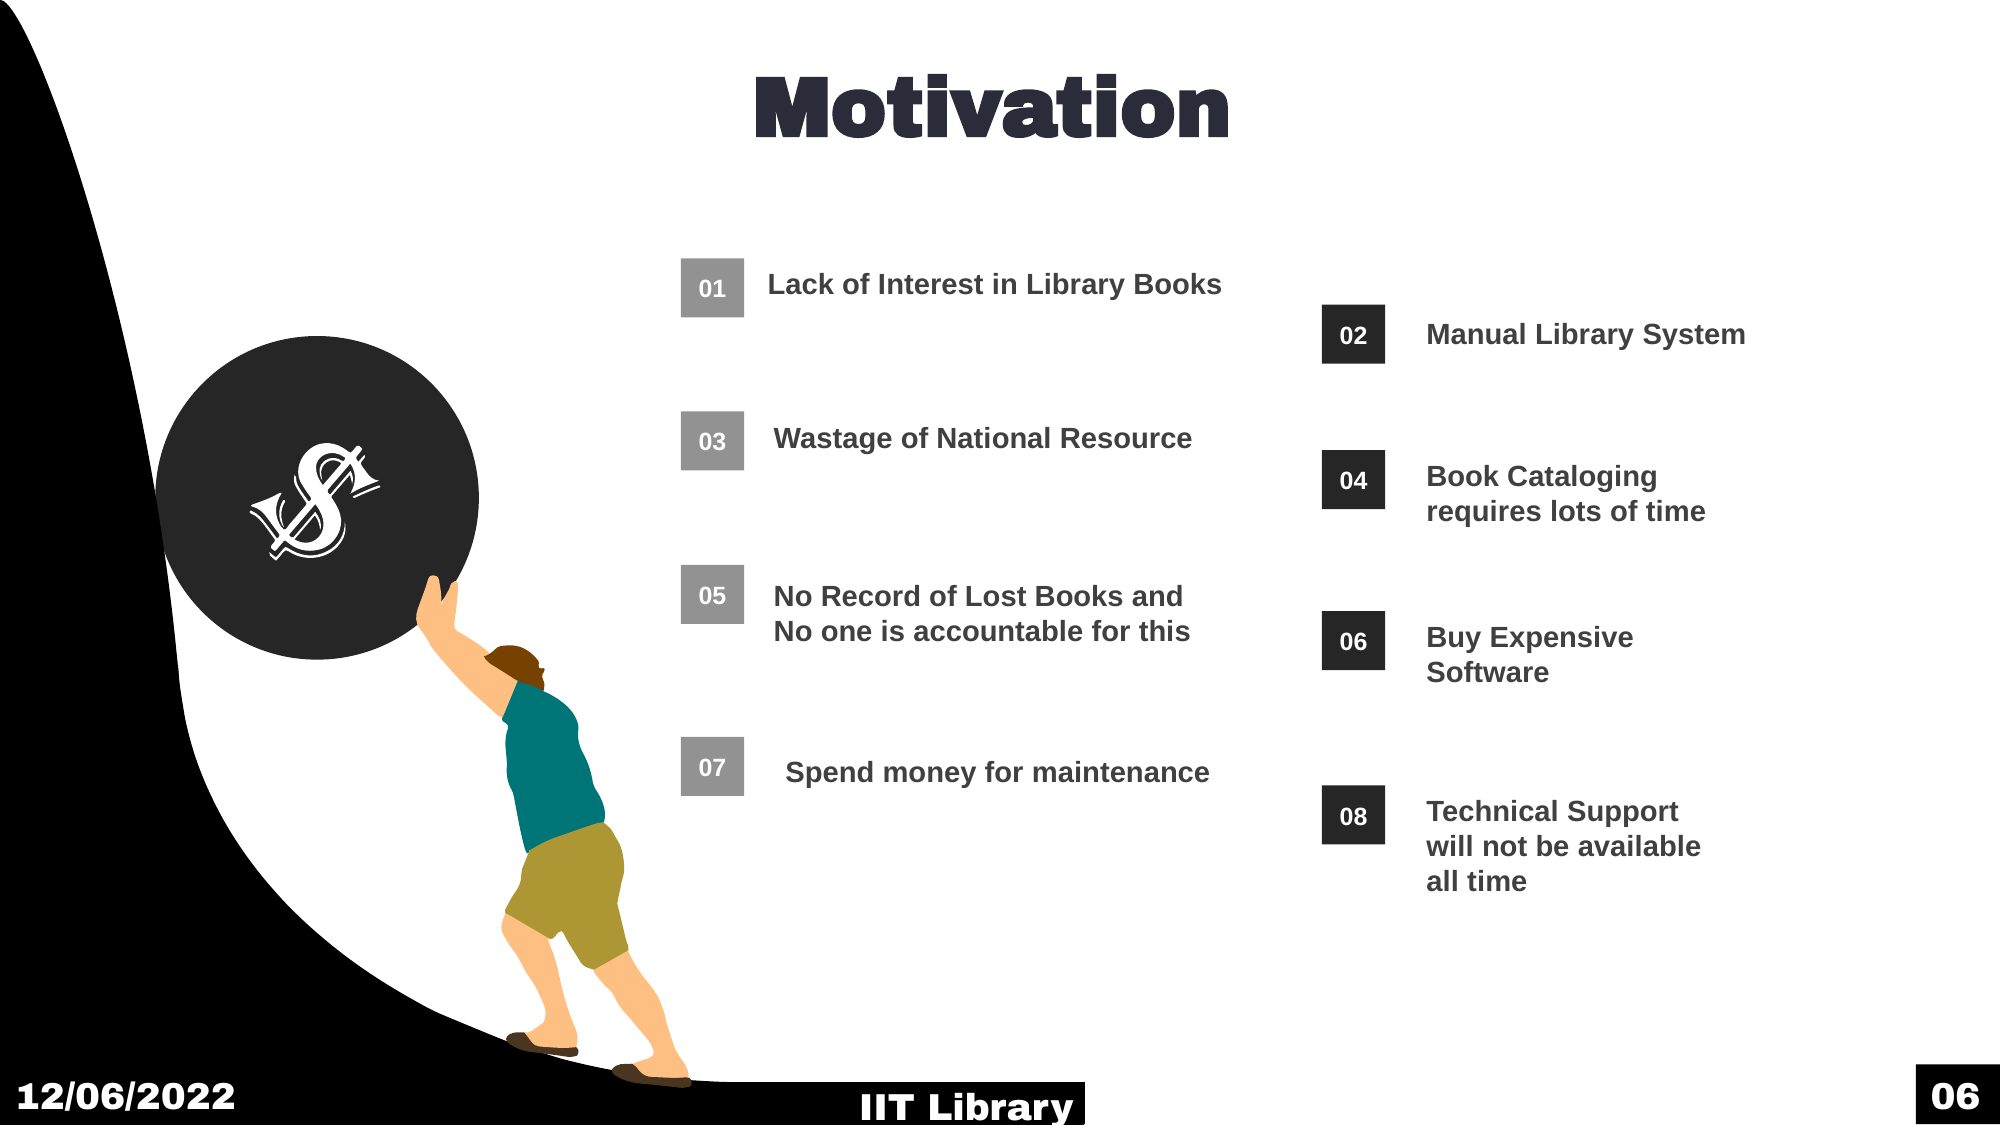

Motivation
Lack of Interest in Library Books
01
02
Manual Library System

03
Wastage of National Resource
04
Book Cataloging requires lots of time

05
No Record of Lost Books and No one is accountable for this
06
Buy Expensive Software

07
Spend money for maintenance
08
Technical Support will not be available all time
12/06/2022
06
IIT Library